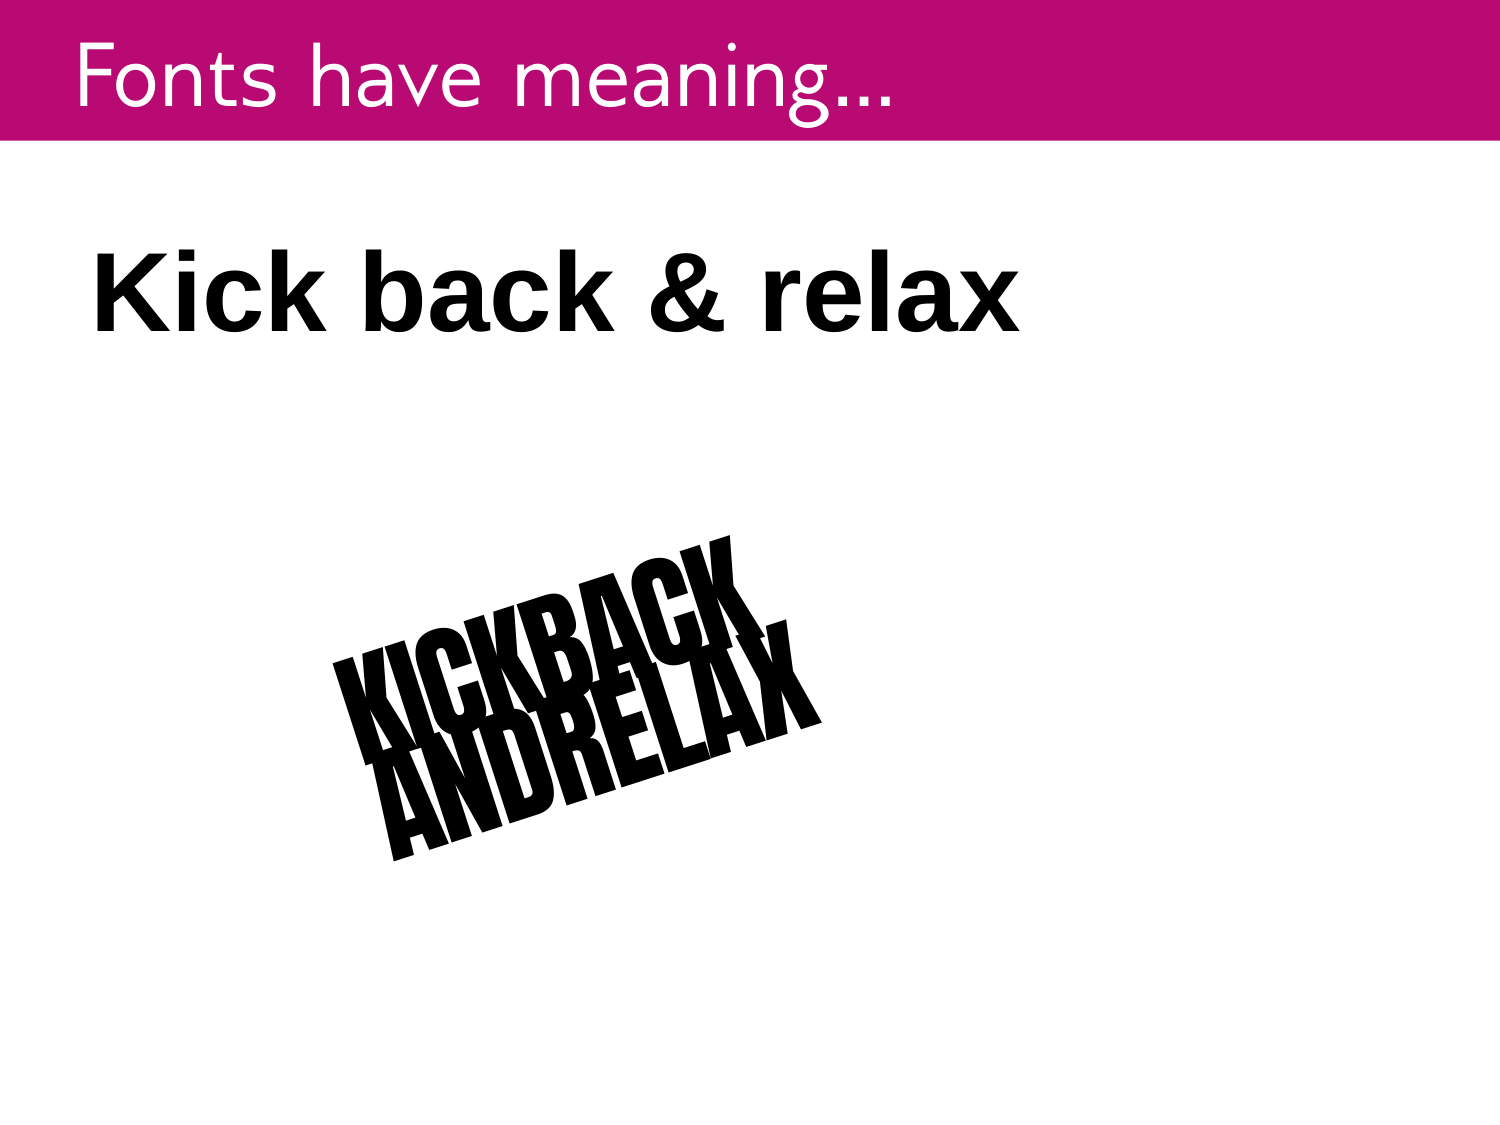

# Fonts have meaning…
Kick back & relax

KICKBACK
ANDRELAX